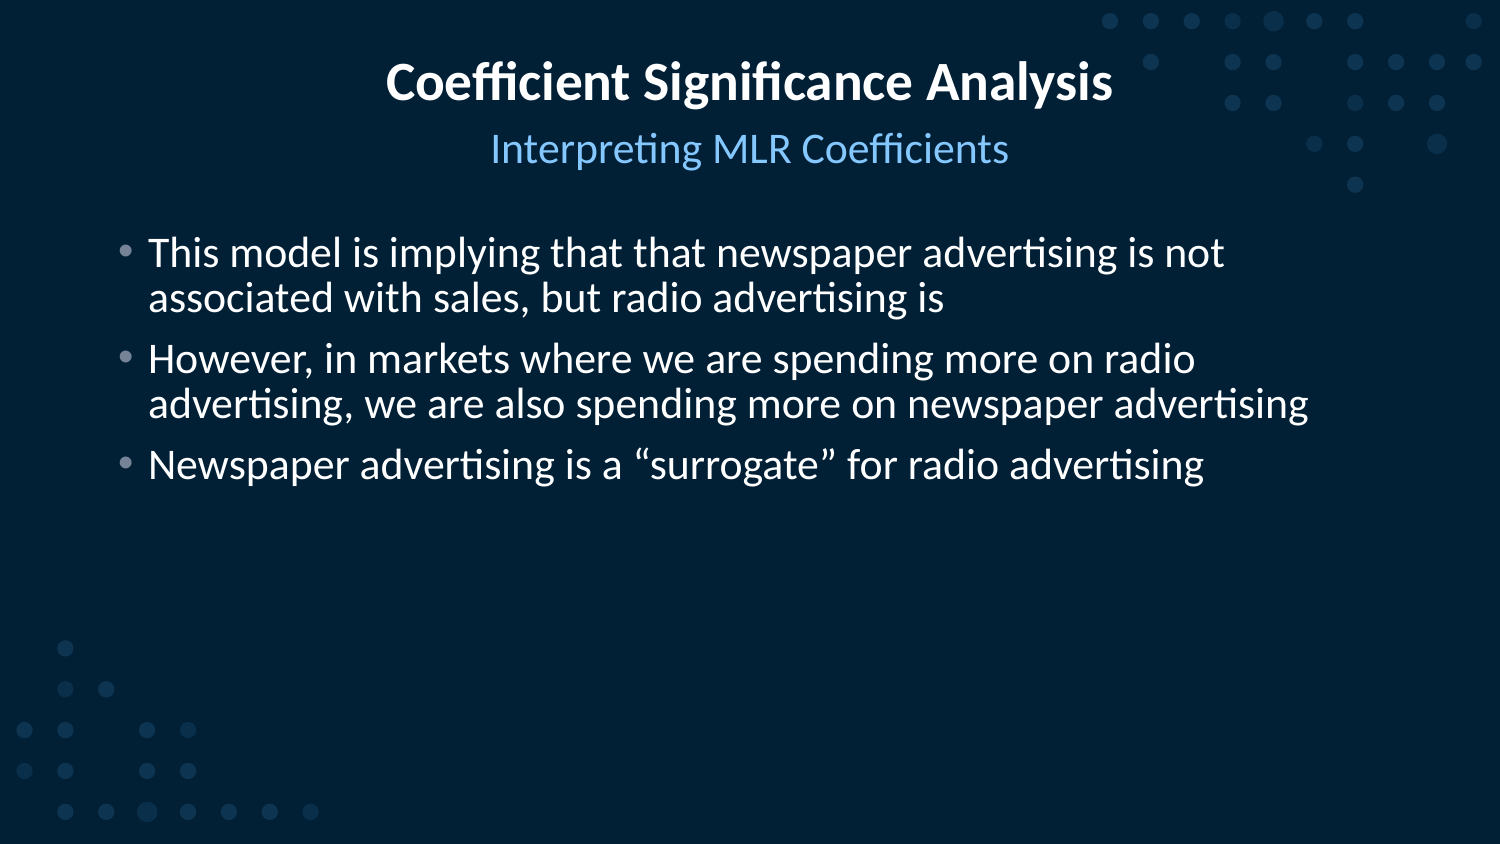

# Coefficient Significance Analysis
Interpreting MLR Coefficients

This model is implying that that newspaper advertising is not associated with sales, but radio advertising is
However, in markets where we are spending more on radio advertising, we are also spending more on newspaper advertising
Newspaper advertising is a “surrogate” for radio advertising